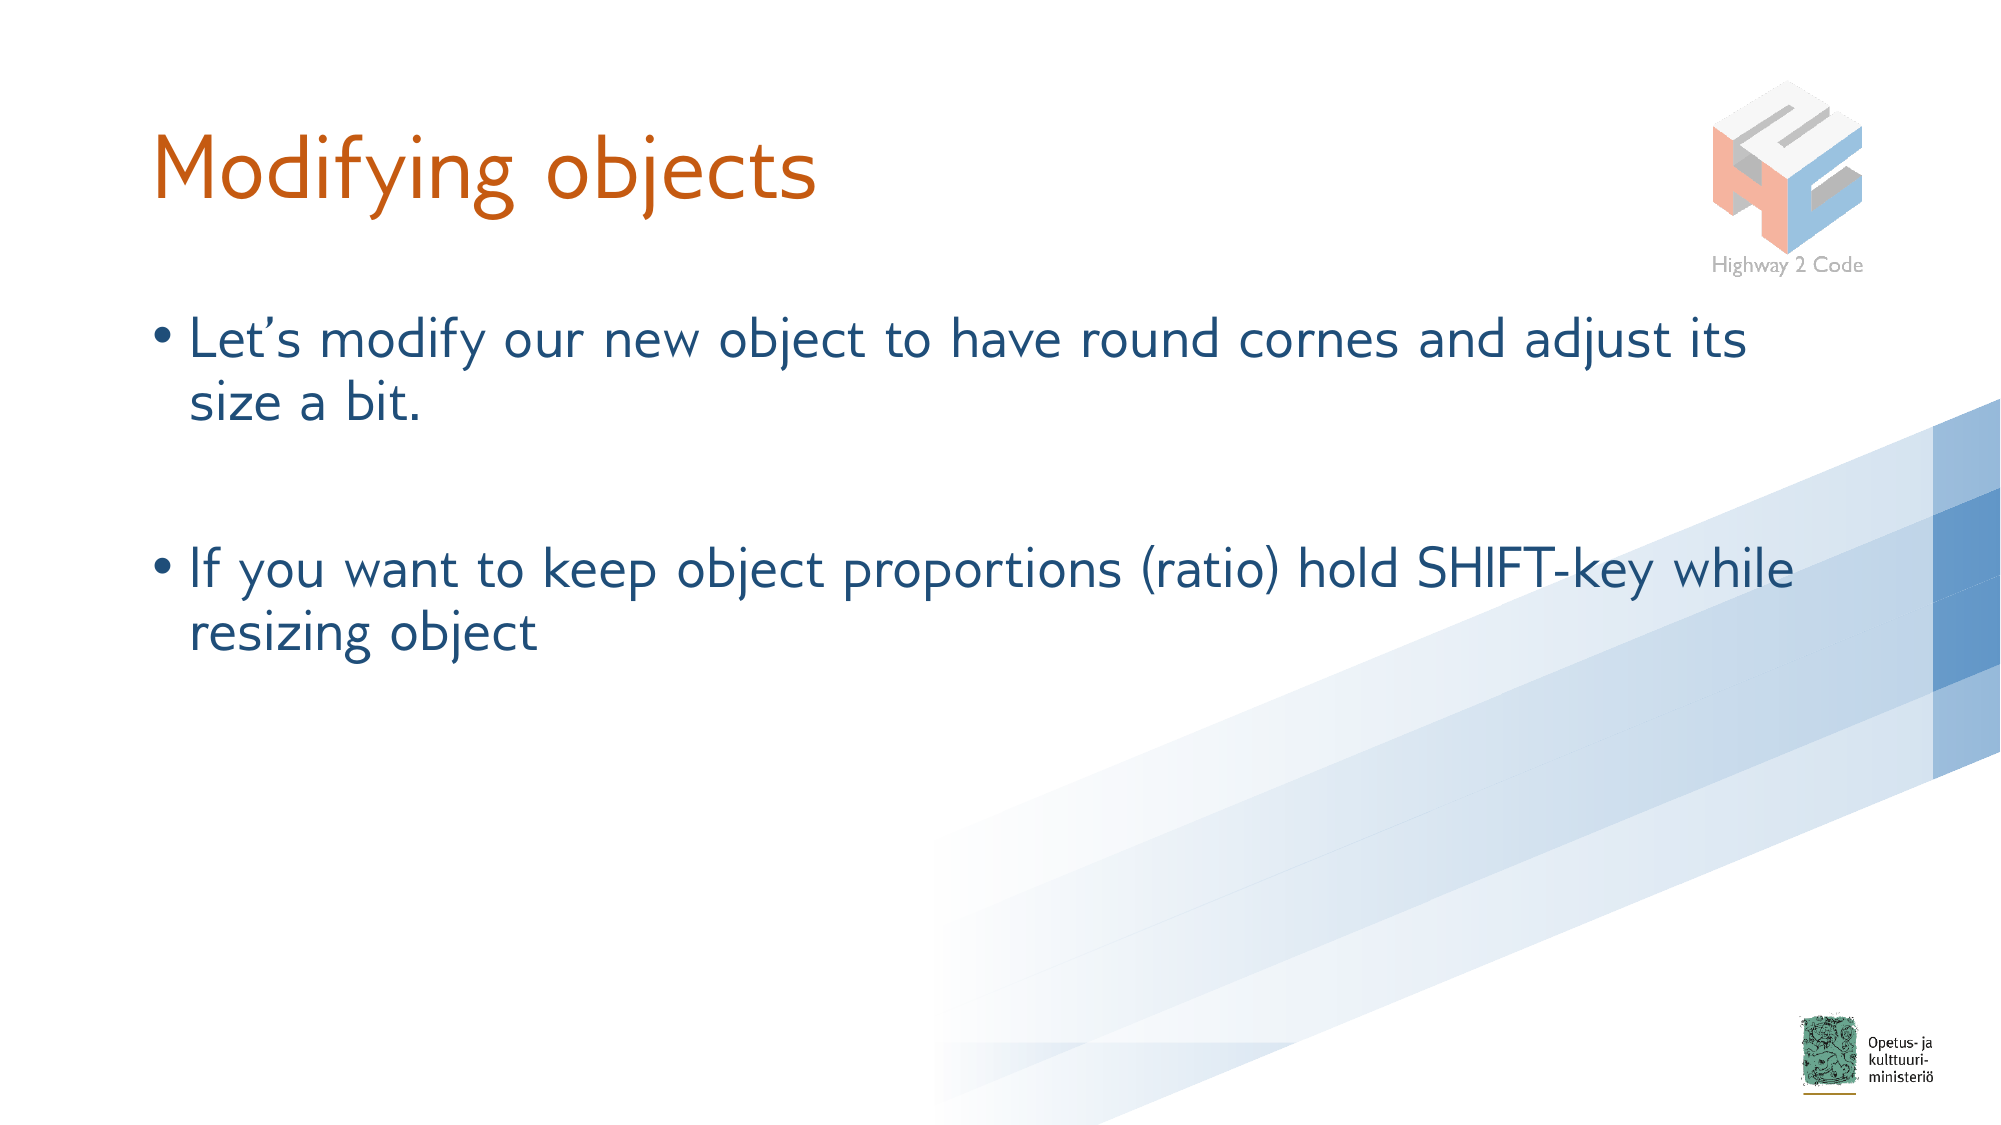

# Modifying objects
Let’s modify our new object to have round cornes and adjust its size a bit.

If you want to keep object proportions (ratio) hold SHIFT-key while resizing object